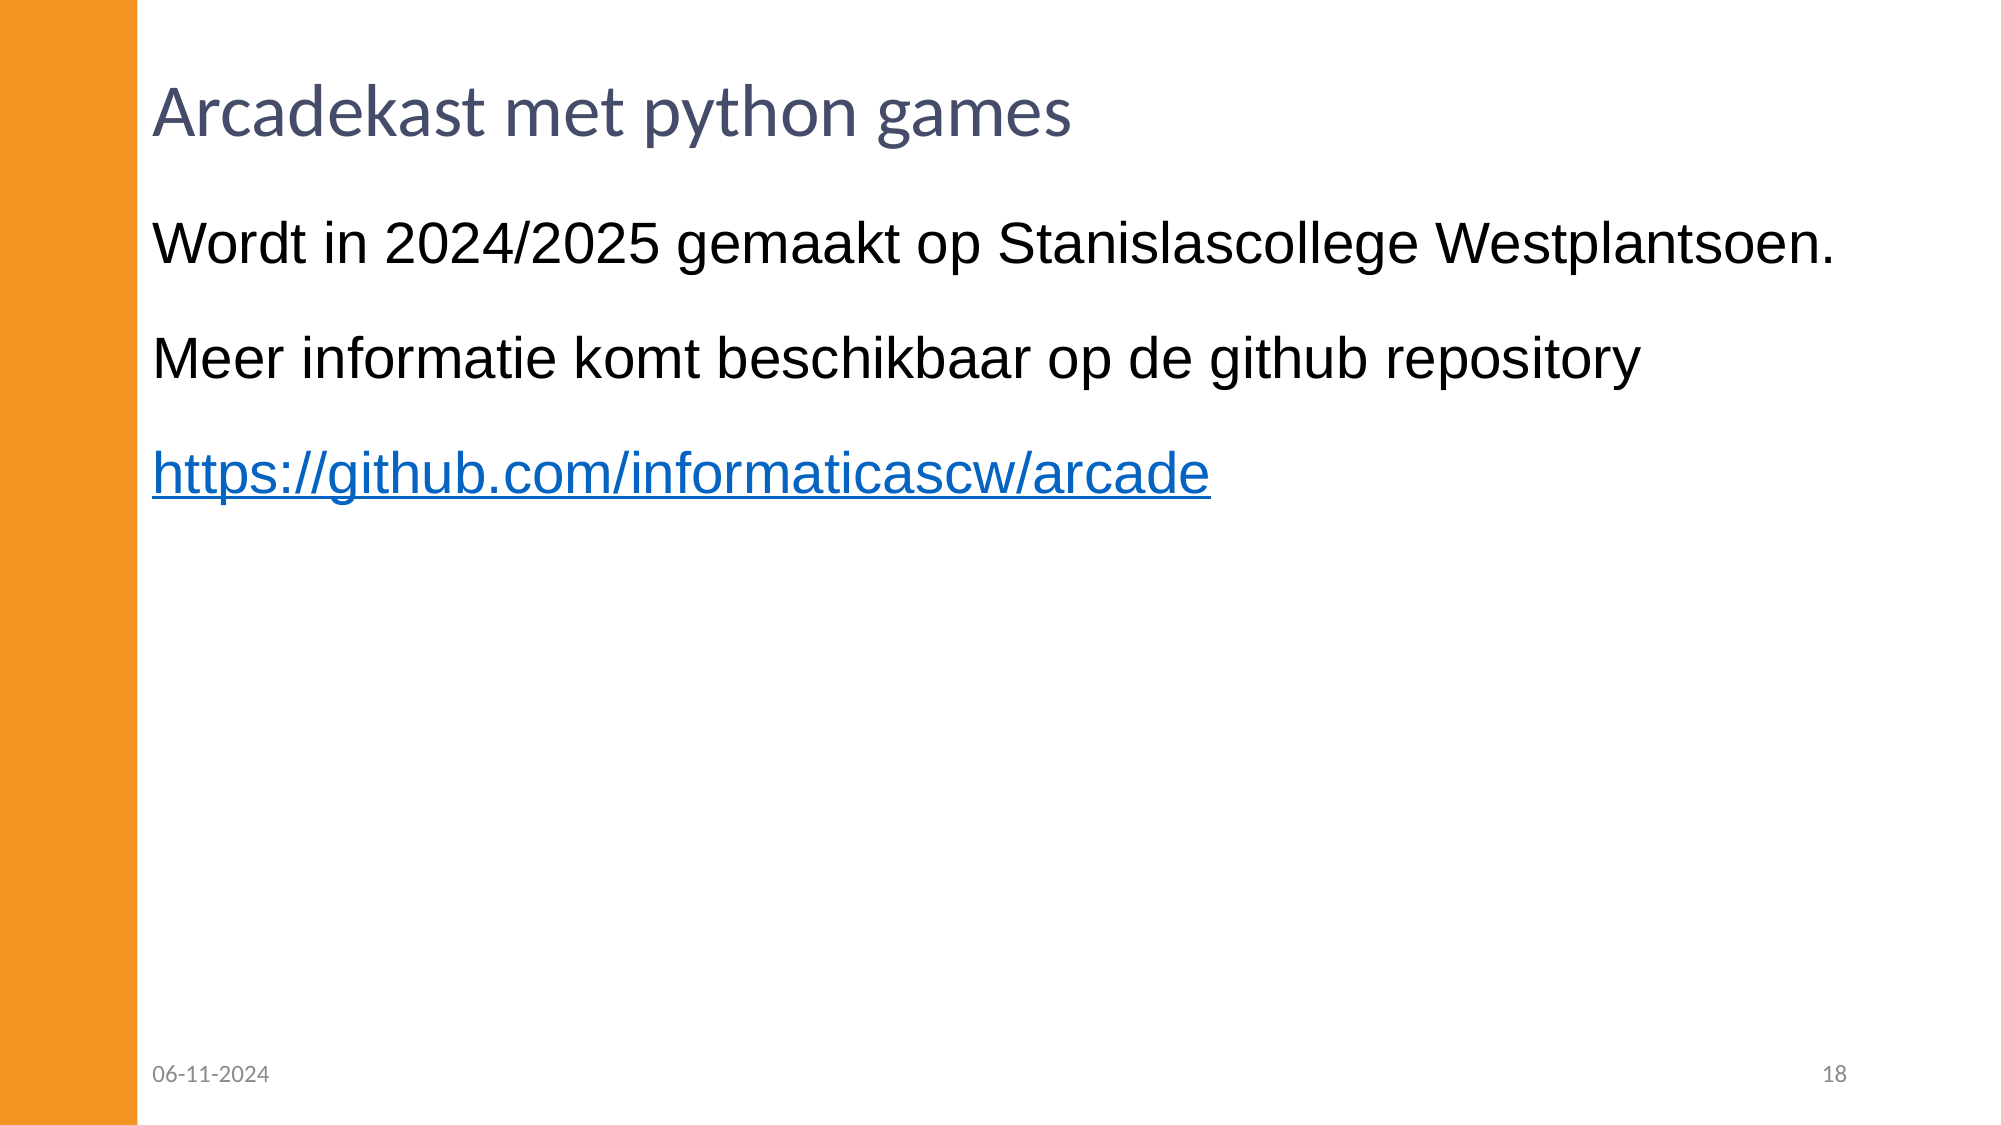

# Arcadekast met python games
Wordt in 2024/2025 gemaakt op Stanislascollege Westplantsoen.
Meer informatie komt beschikbaar op de github repository
https://github.com/informaticascw/arcade

06-11-2024

18